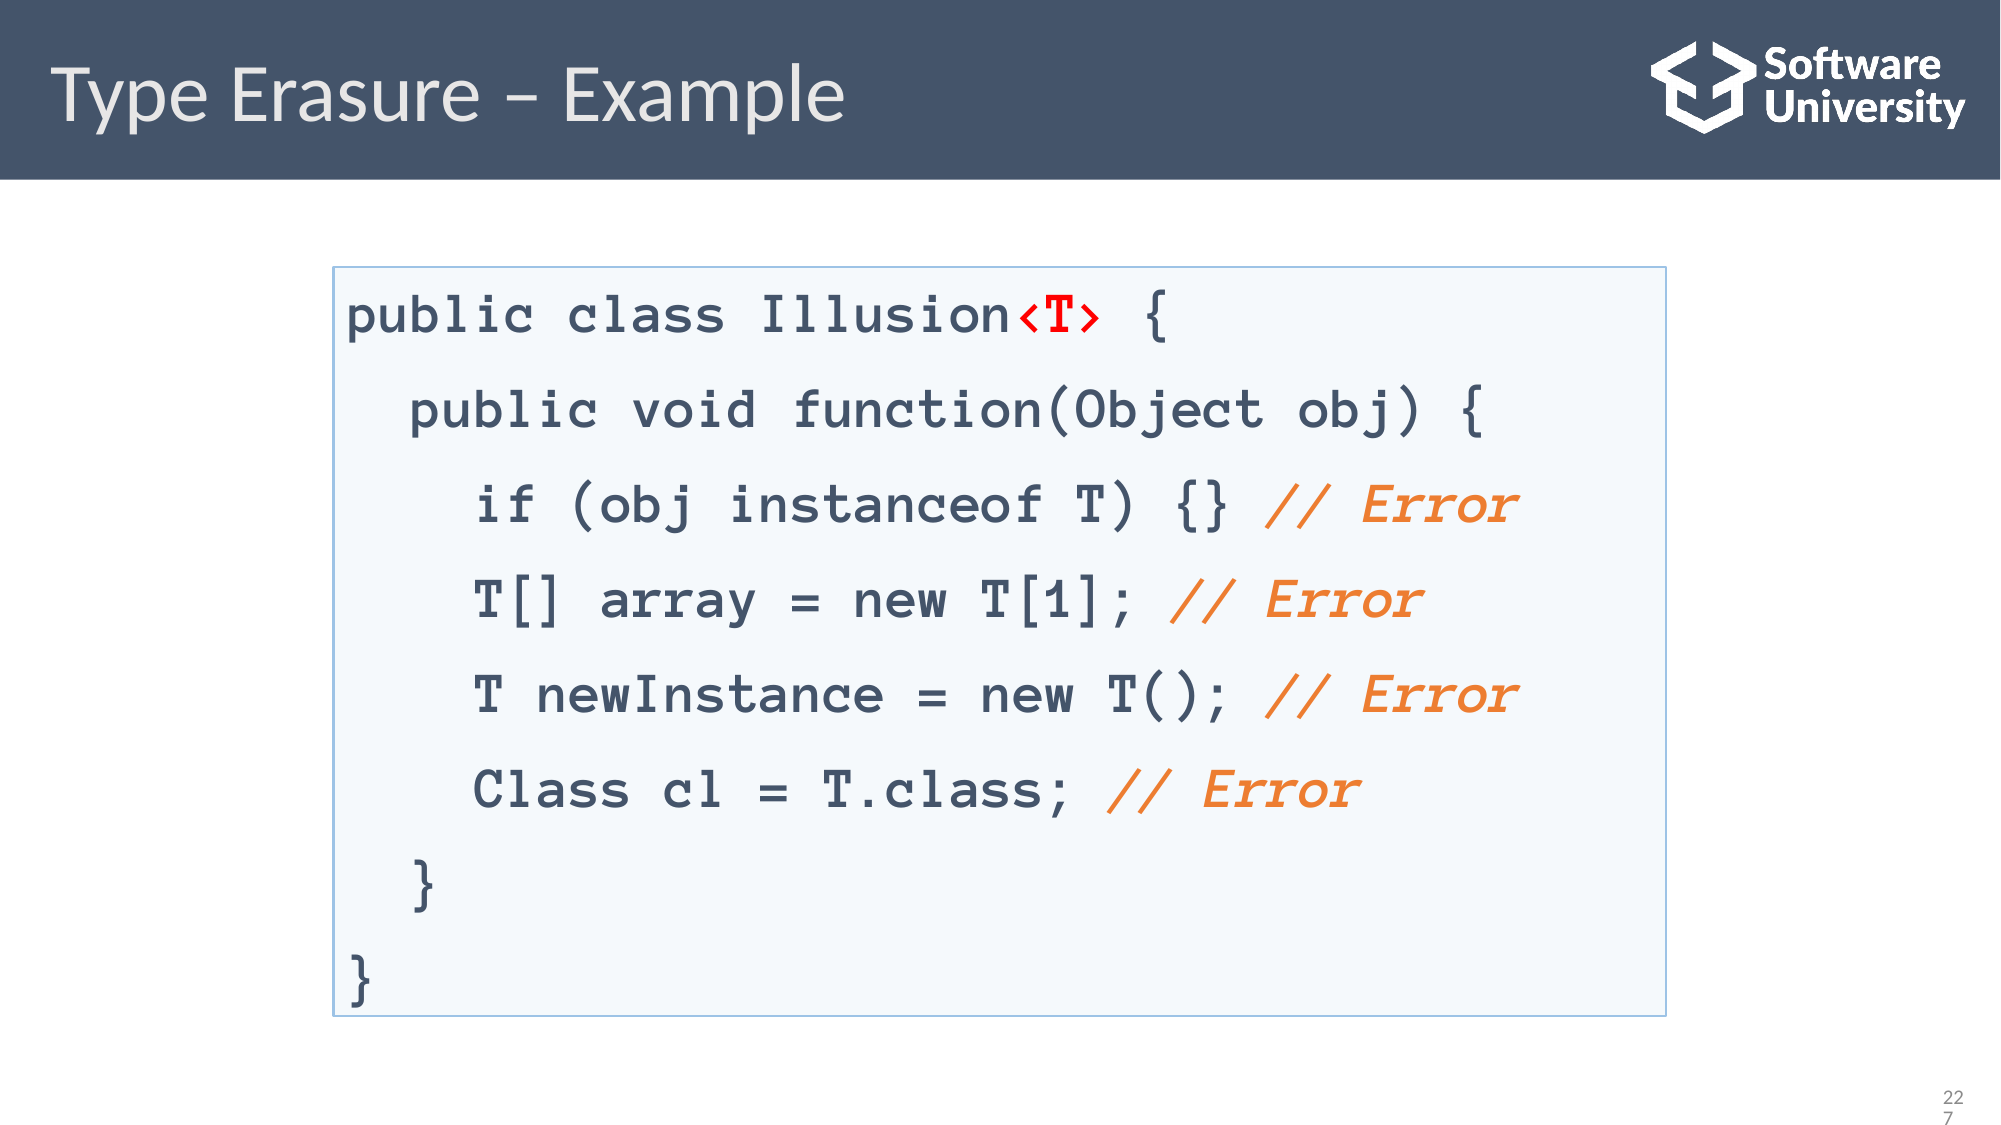

Type Erasure – Example
public class Illusion<T> {
  public void function(Object obj) {
    if (obj instanceof T) {} // Error
    T[] array = new T[1]; // Error
    T newInstance = new T(); // Error
    Class cl = T.class; // Error
  }
}
227